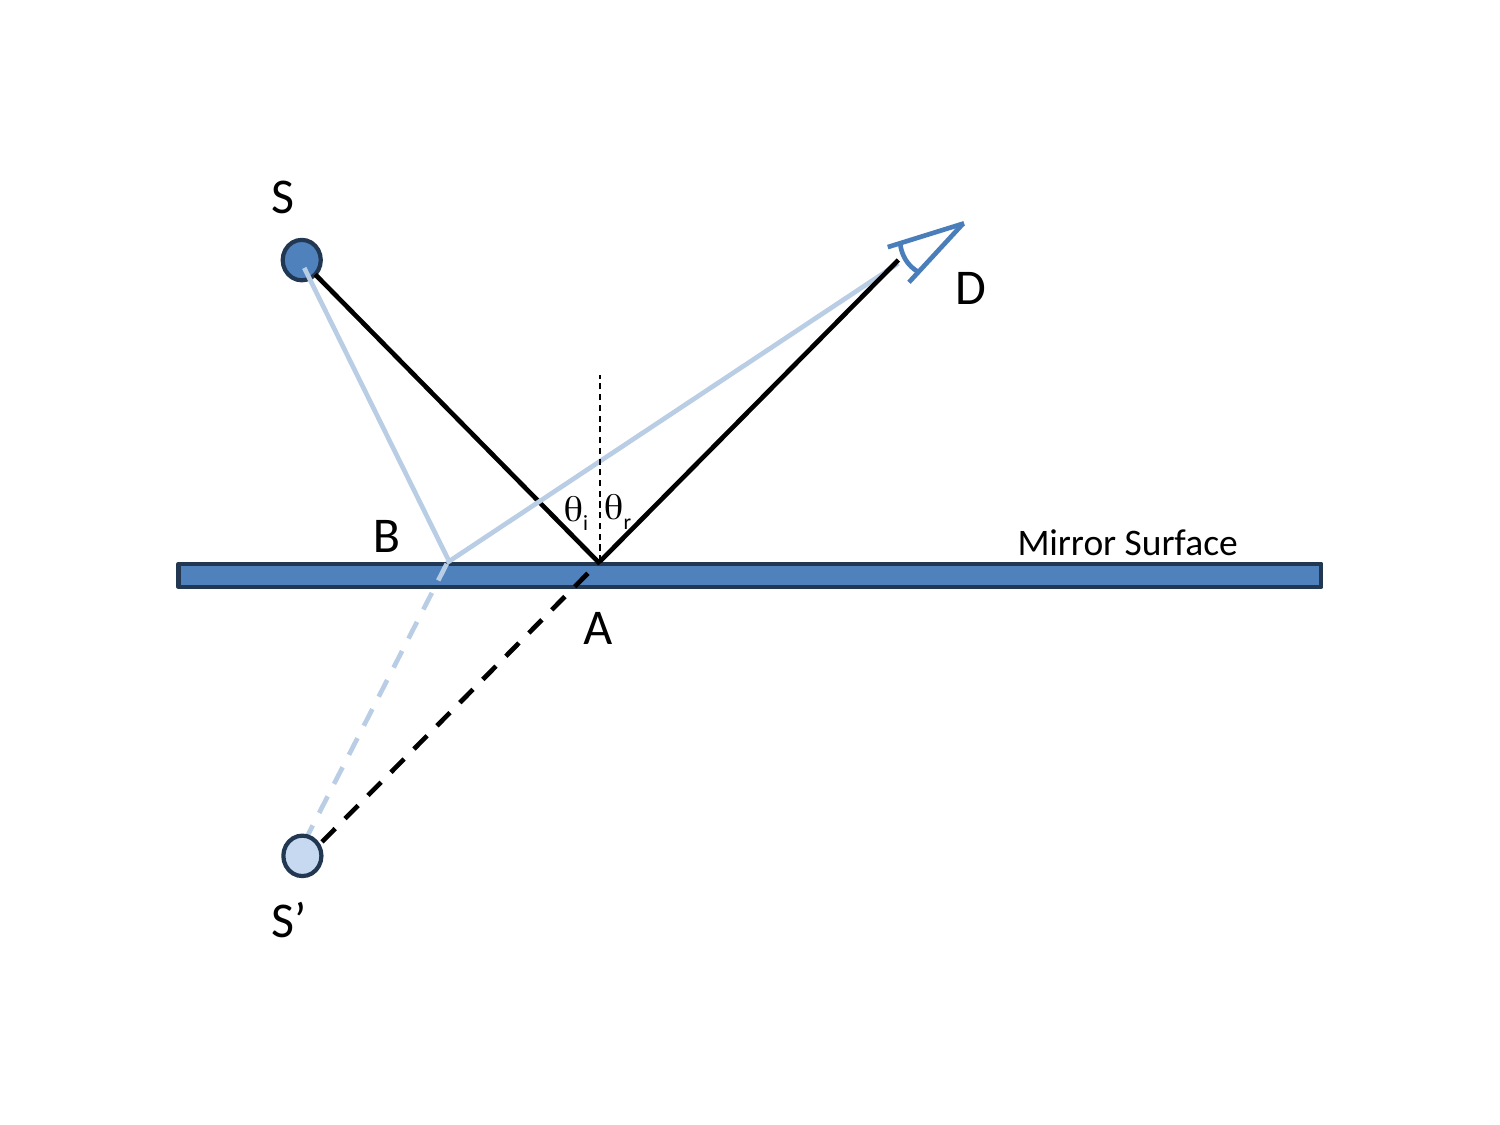

S

D
θr
θi
B
Mirror Surface

A

S’